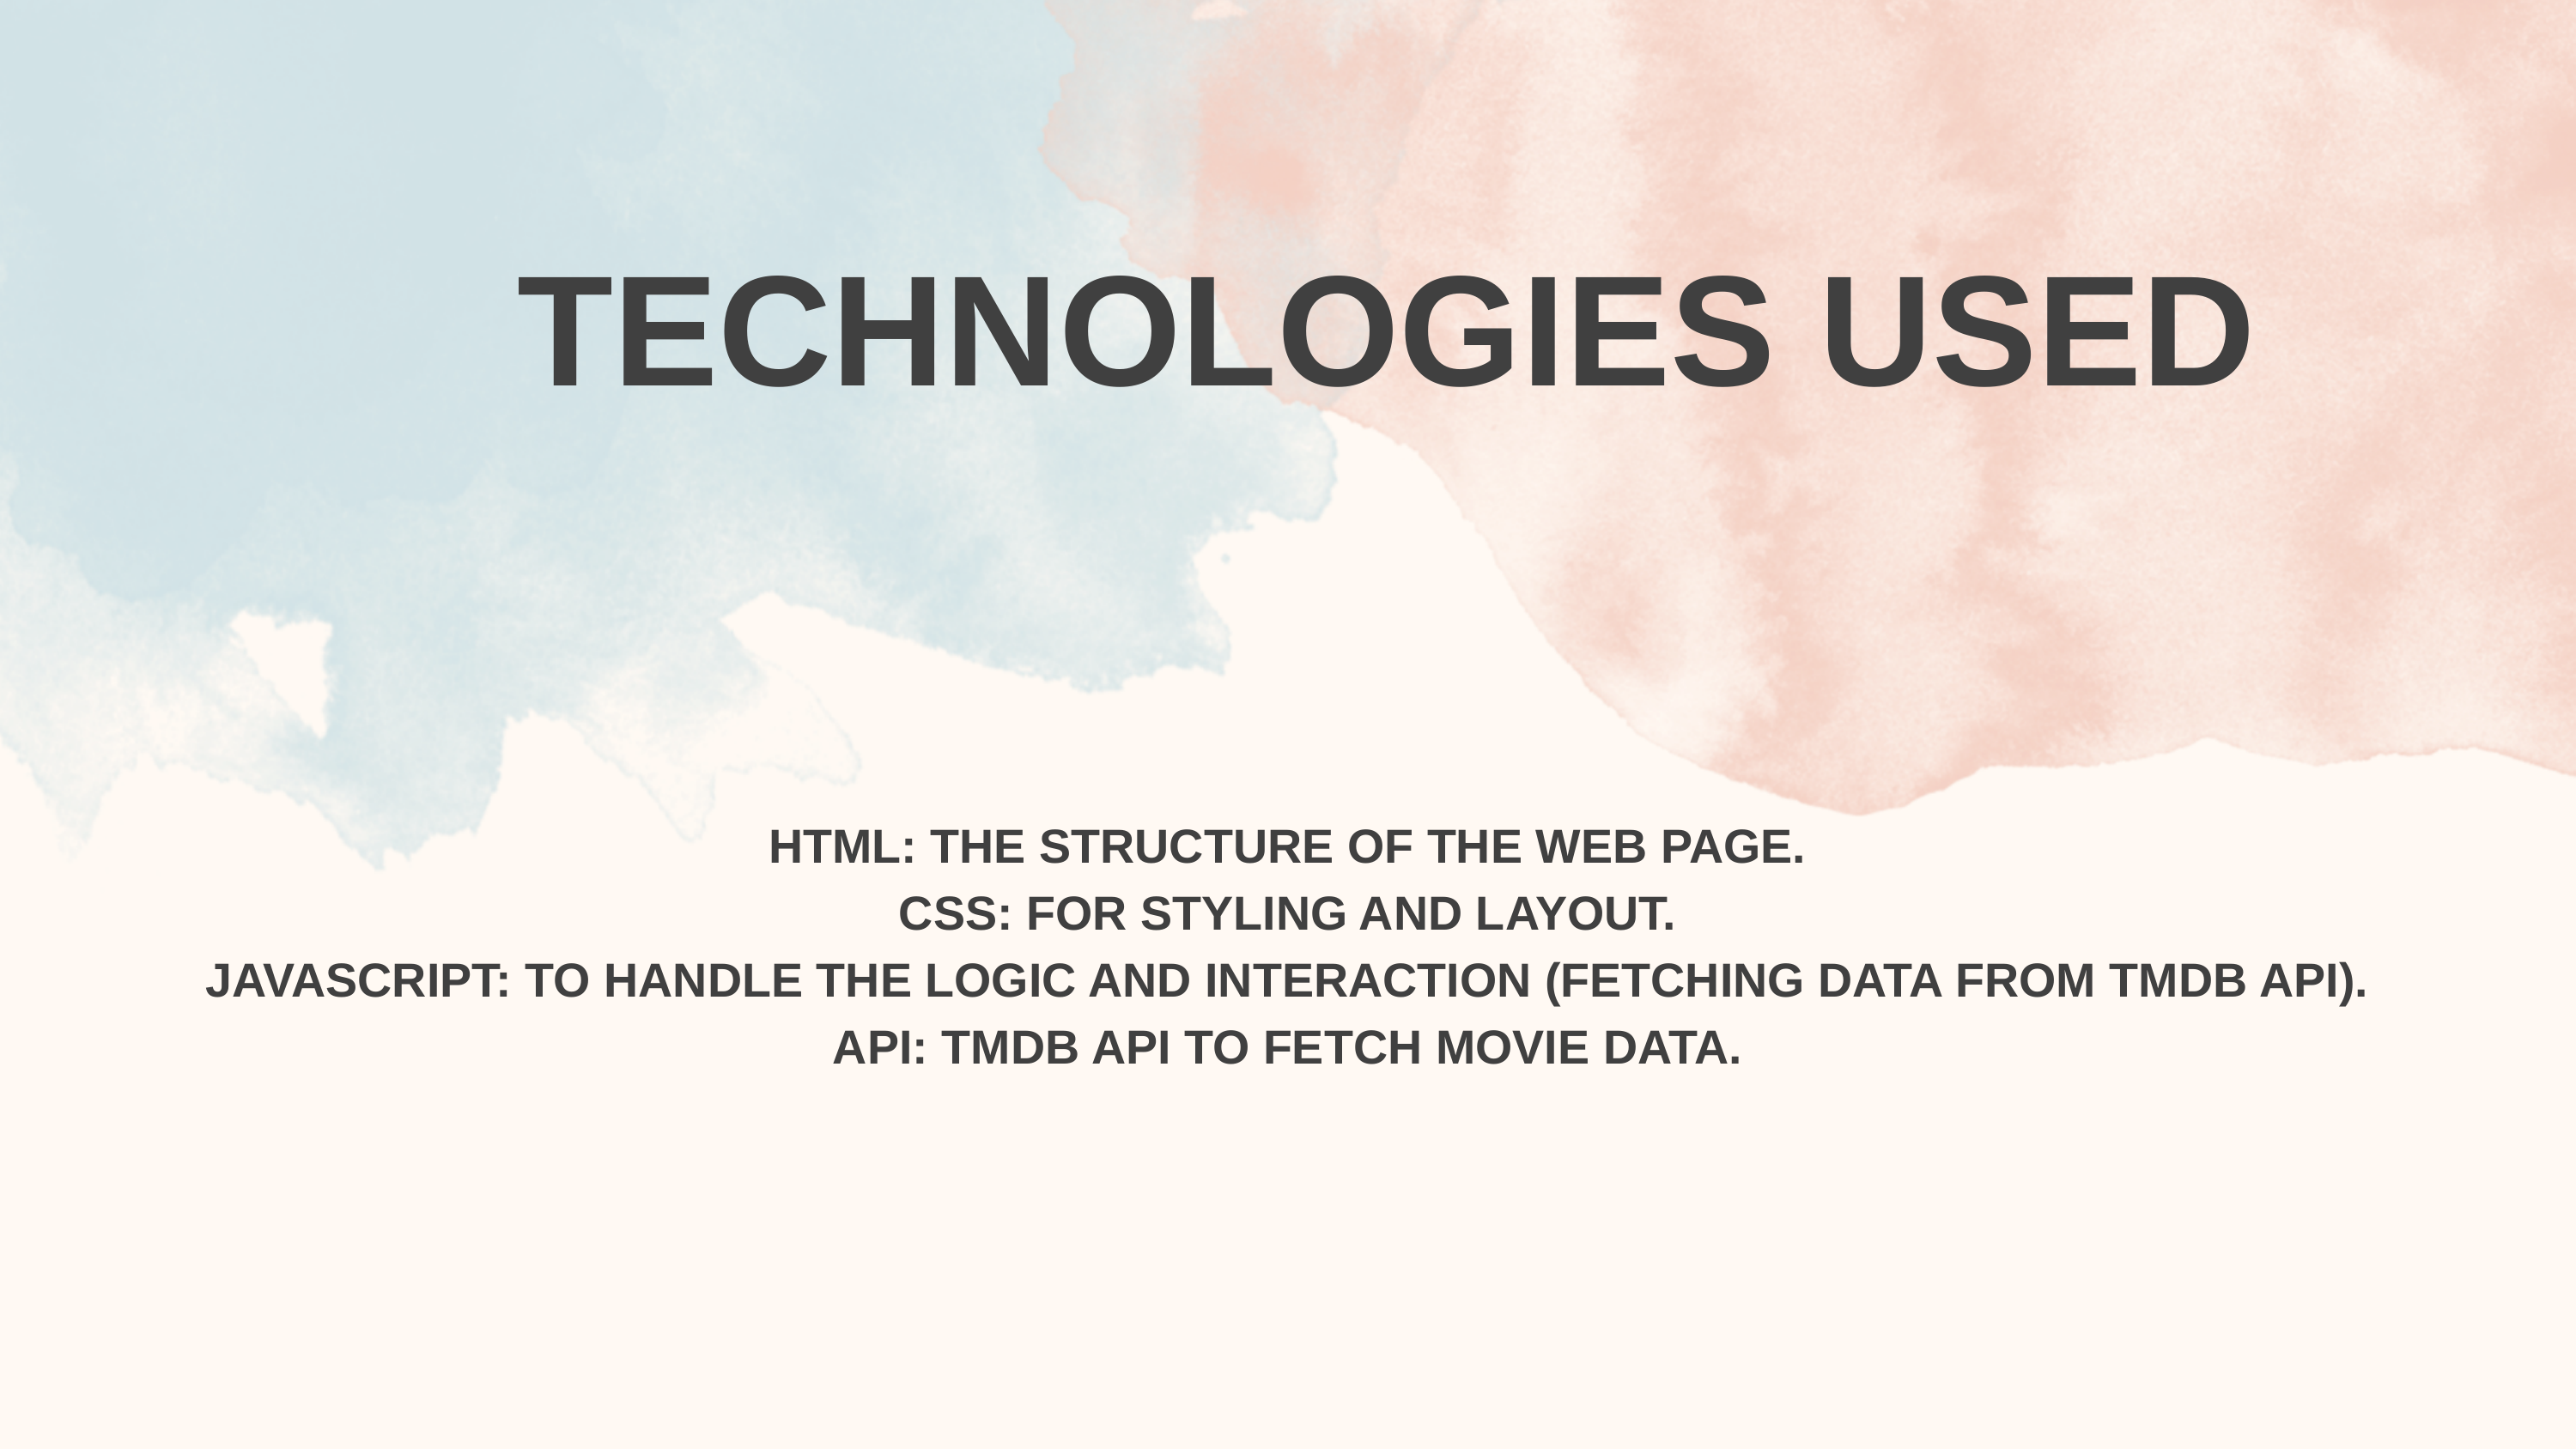

TECHNOLOGIES USED
HTML: THE STRUCTURE OF THE WEB PAGE.
CSS: FOR STYLING AND LAYOUT.
JAVASCRIPT: TO HANDLE THE LOGIC AND INTERACTION (FETCHING DATA FROM TMDB API).
API: TMDB API TO FETCH MOVIE DATA.